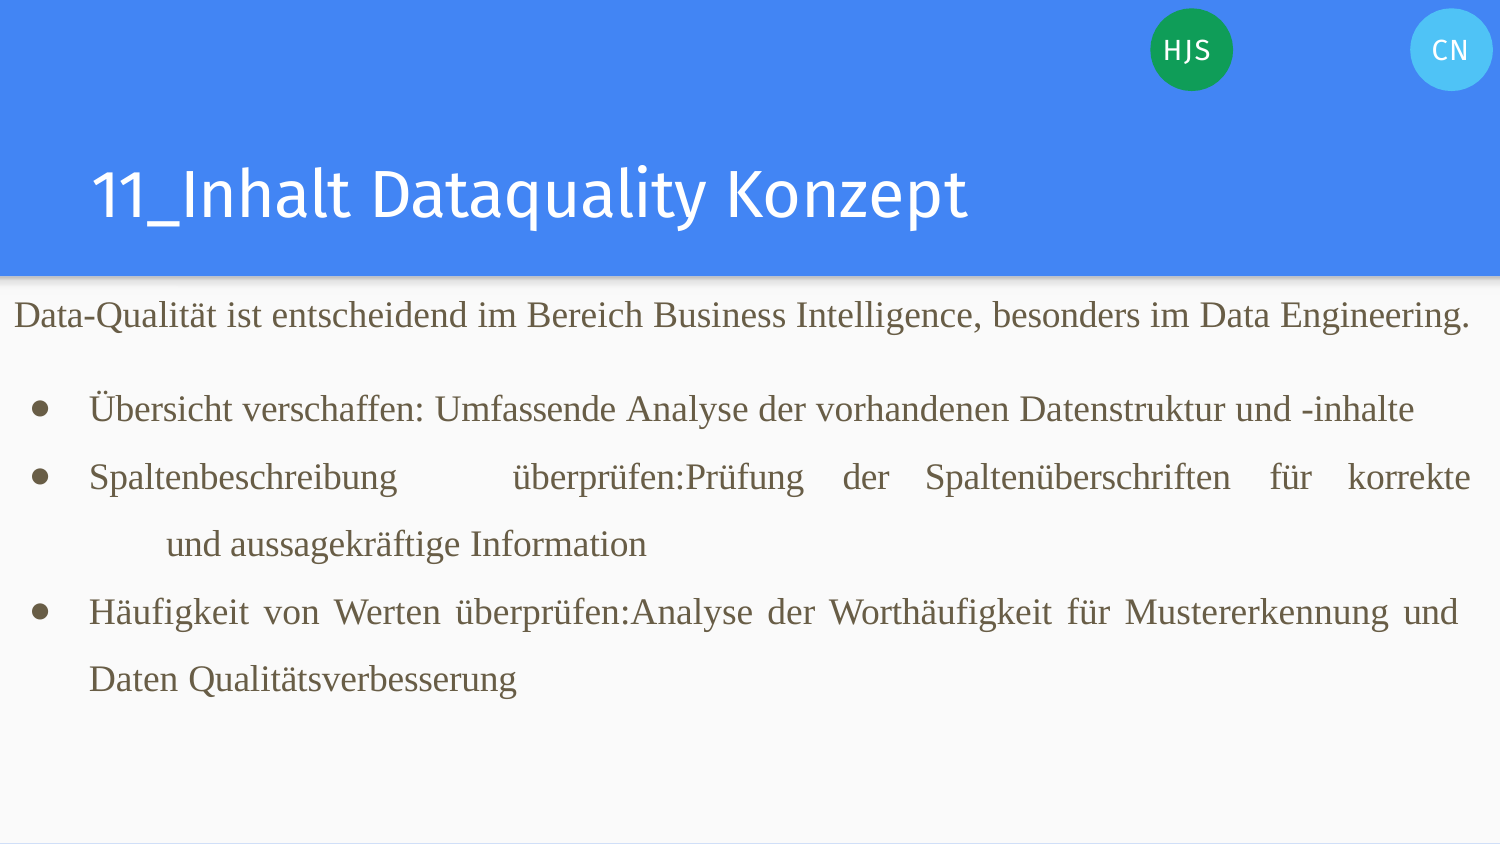

HJS
CN
# 11_Inhalt Dataquality Konzept
Data-Qualität ist entscheidend im Bereich Business Intelligence, besonders im Data Engineering.

Übersicht verschaffen: Umfassende Analyse der vorhandenen Datenstruktur und -inhalte
Spaltenbeschreibung	überprüfen:Prüfung	der	Spaltenüberschriften	für	korrekte	und aussagekräftige Information
Häufigkeit von Werten überprüfen:Analyse der Worthäufigkeit für Mustererkennung und Daten Qualitätsverbesserung